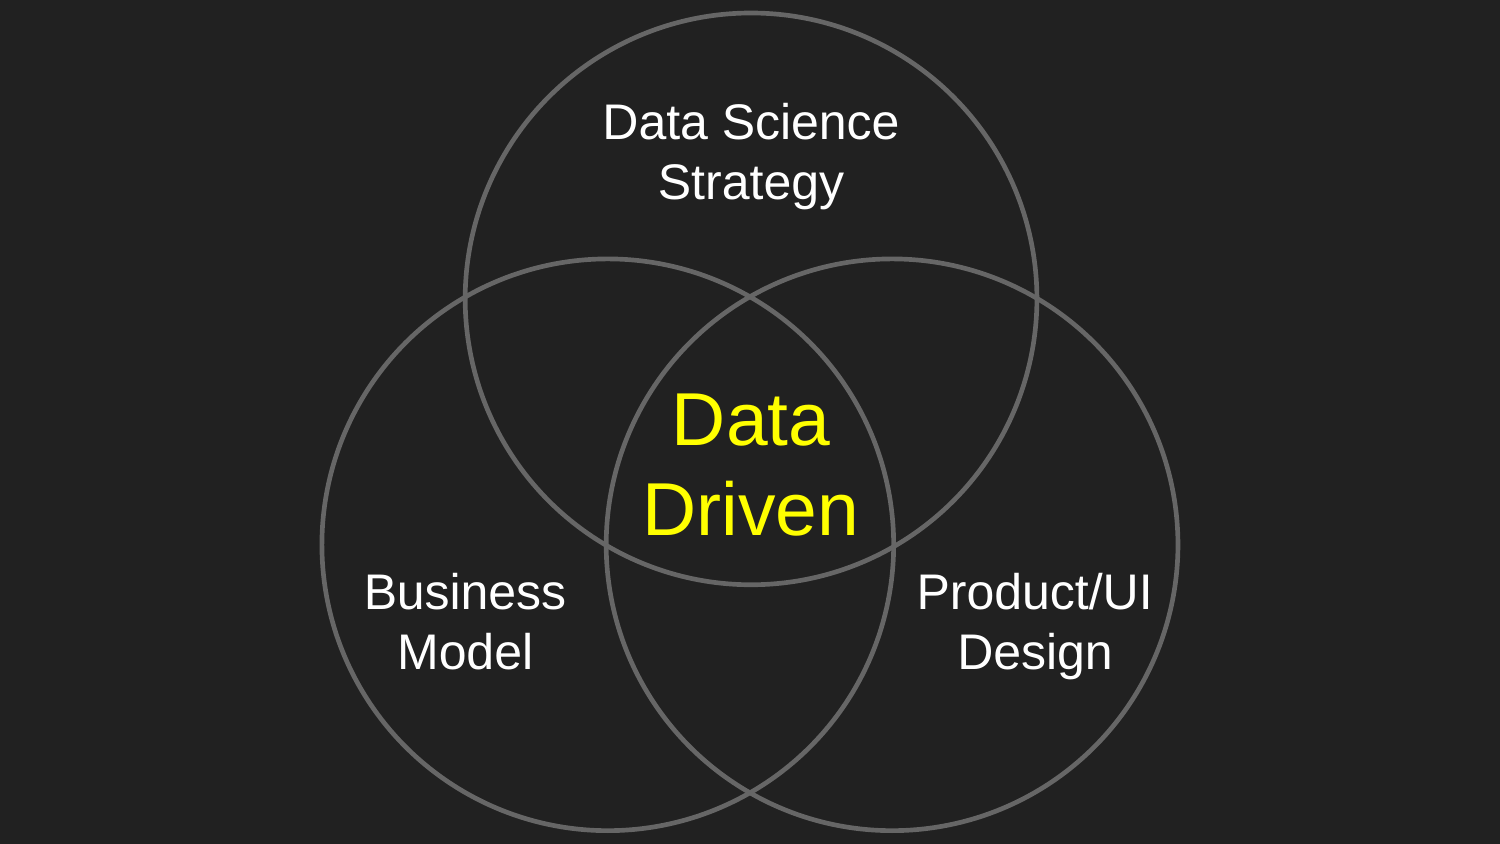

Data Science
Strategy

Data Driven
Business
Model
Product/UI
Design